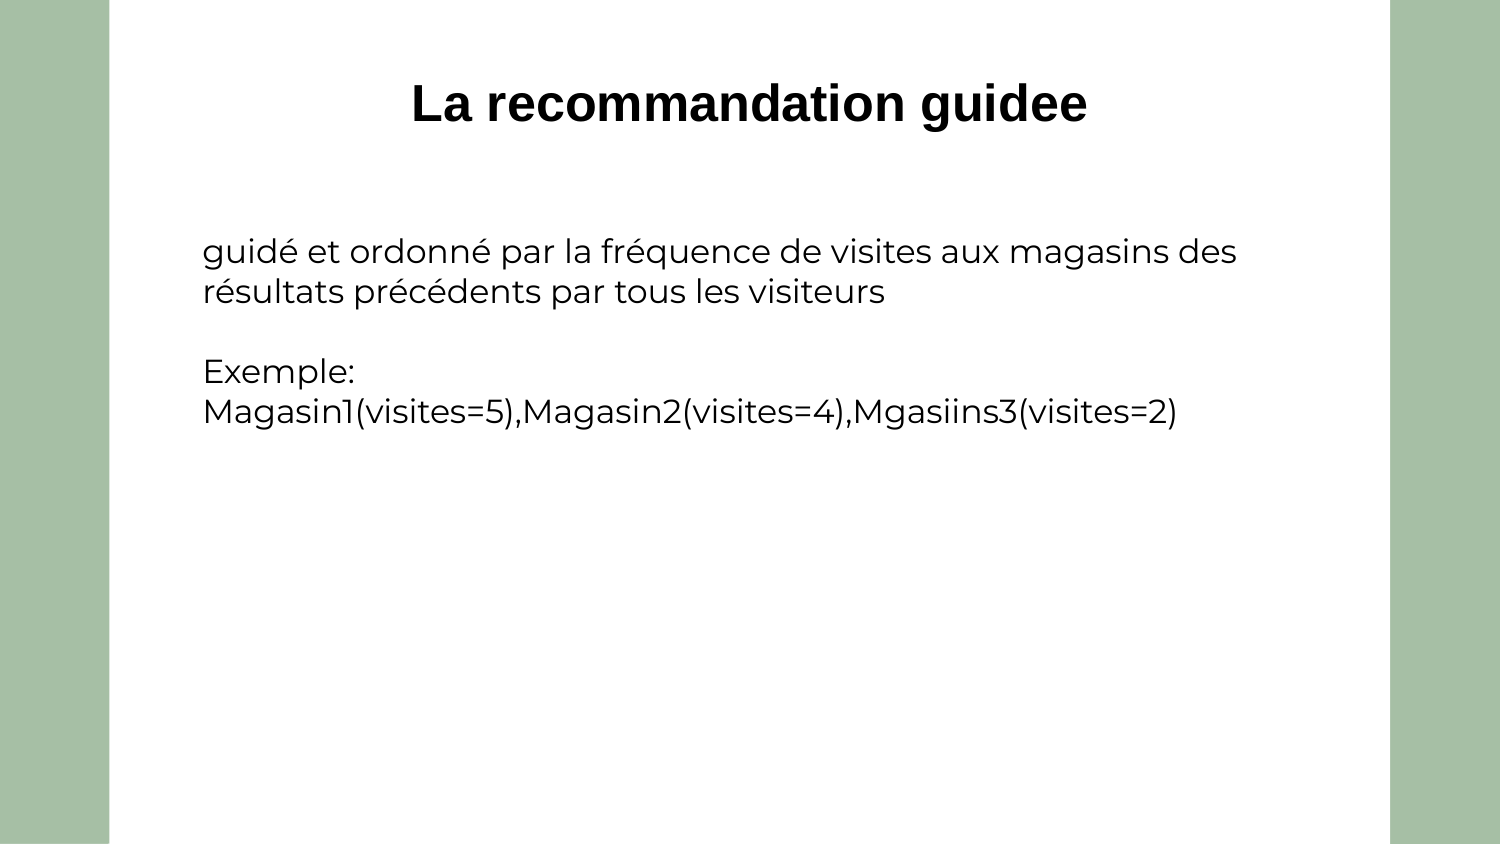

# La recommandation guidee

guidé et ordonné par la fréquence de visites aux magasins des résultats précédents par tous les visiteurs

Exemple:
Magasin1(visites=5),Magasin2(visites=4),Mgasiins3(visites=2)